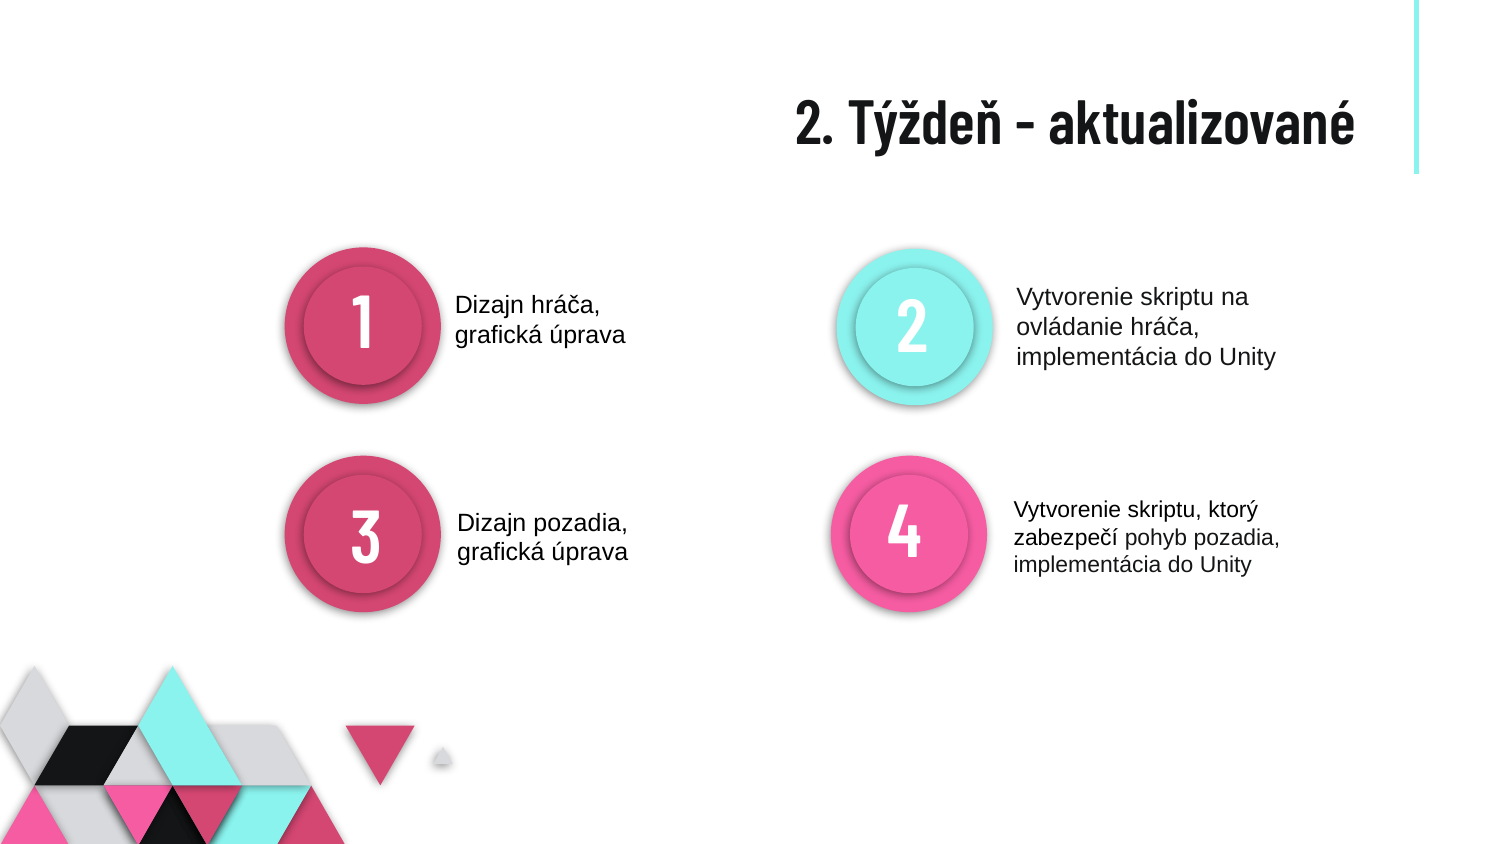

# 2. Týždeň - aktualizované

1
2
Vytvorenie skriptu na ovládanie hráča, implementácia do Unity
Dizajn hráča,
grafická úprava

4
3
Vytvorenie skriptu, ktorý zabezpečí pohyb pozadia, implementácia do Unity
Dizajn pozadia,
grafická úprava